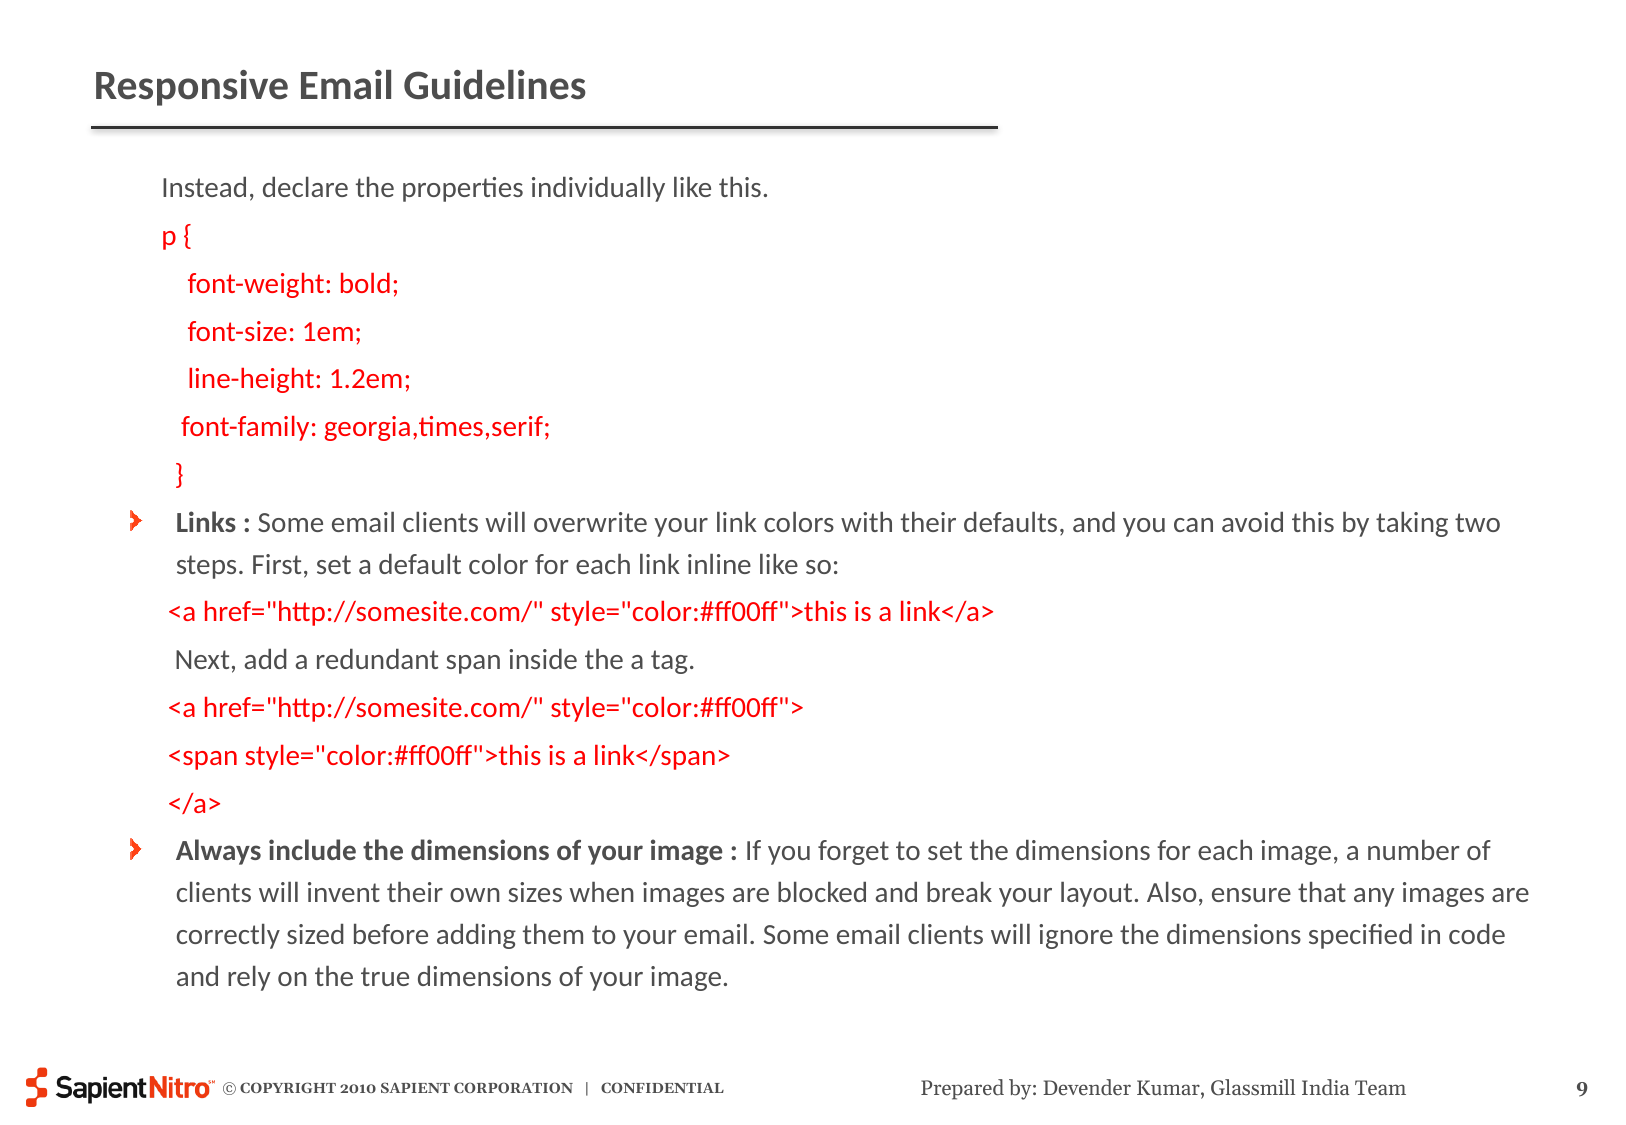

# Responsive Email Guidelines
     Instead, declare the properties individually like this.
     p {
         font-weight: bold;
         font-size: 1em;
         line-height: 1.2em;
        font-family: georgia,times,serif;
       }
Links : Some email clients will overwrite your link colors with their defaults, and you can avoid this by taking two steps. First, set a default color for each link inline like so:
      <a href="http://somesite.com/" style="color:#ff00ff">this is a link</a>
       Next, add a redundant span inside the a tag.
      <a href="http://somesite.com/" style="color:#ff00ff">
      <span style="color:#ff00ff">this is a link</span>
      </a>
Always include the dimensions of your image : If you forget to set the dimensions for each image, a number of clients will invent their own sizes when images are blocked and break your layout. Also, ensure that any images are correctly sized before adding them to your email. Some email clients will ignore the dimensions specified in code and rely on the true dimensions of your image.